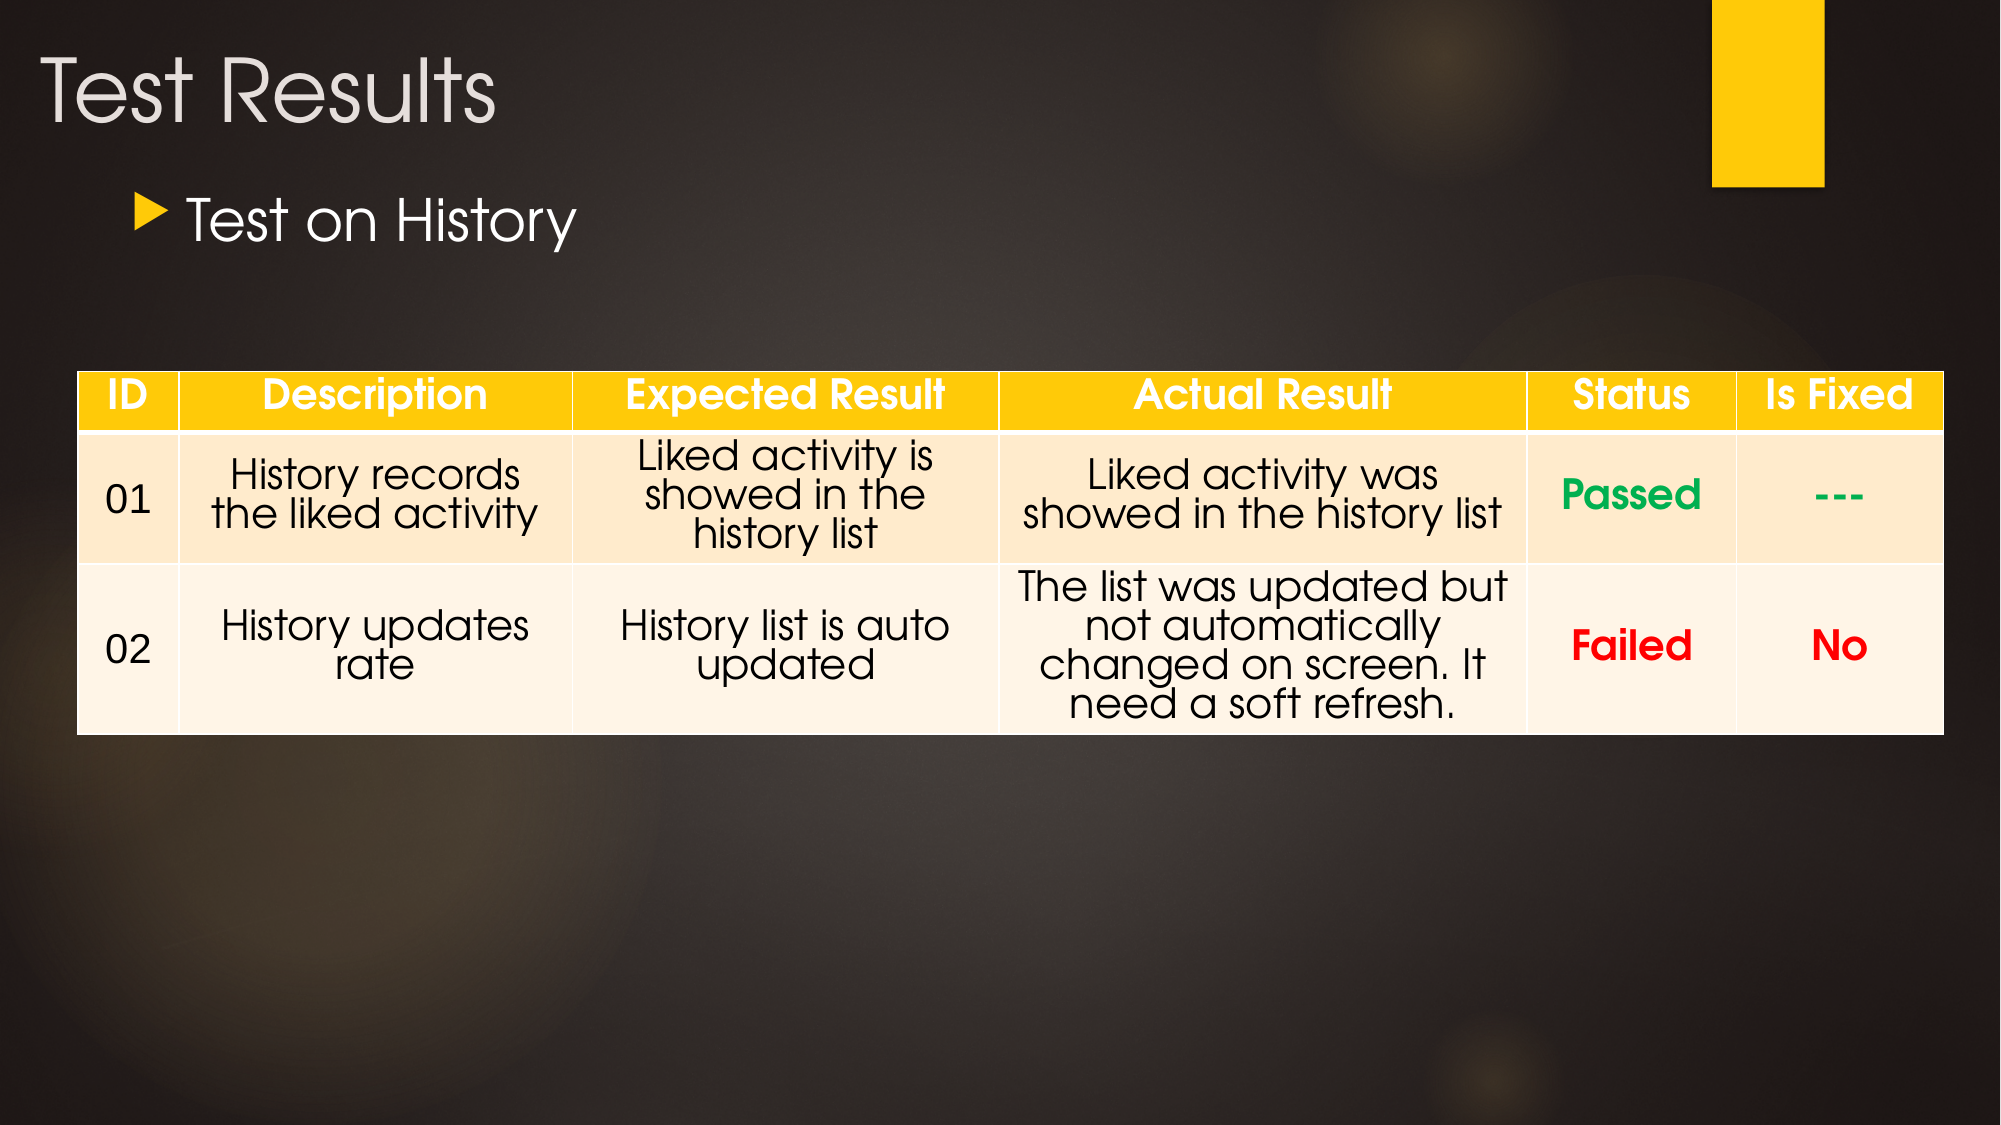

# Test Results
Test on History
| ID | Description | Expected Result | Actual Result | Status | Is Fixed |
| --- | --- | --- | --- | --- | --- |
| 01 | History records the liked activity | Liked activity is showed in the history list | Liked activity was showed in the history list | Passed | --- |
| 02 | History updates rate | History list is auto updated | The list was updated but not automatically changed on screen. It need a soft refresh. | Failed | No |